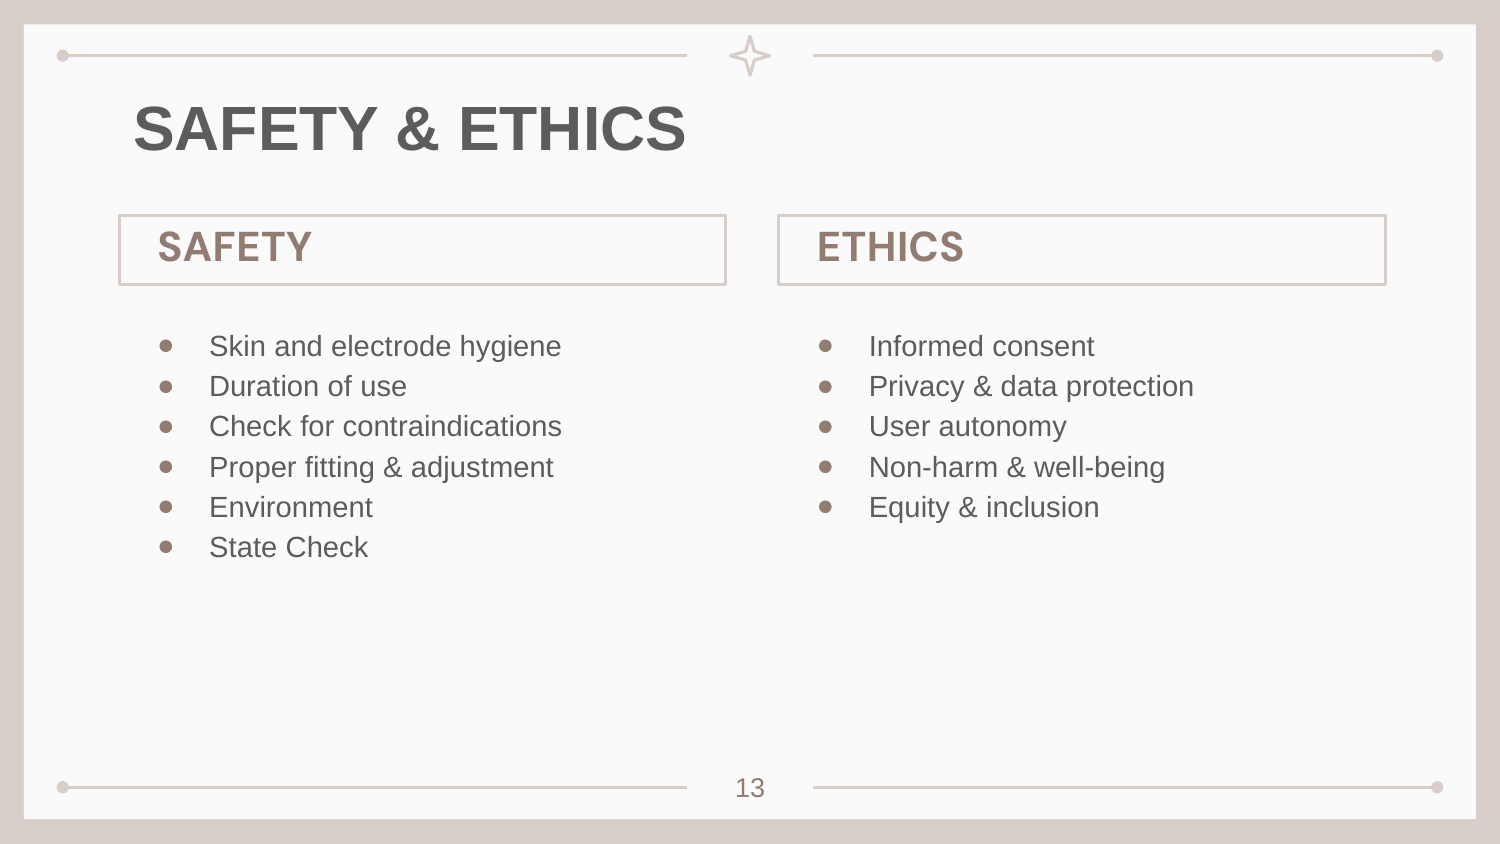

# SAFETY & ETHICS
SAFETY
ETHICS
Skin and electrode hygiene
Duration of use
Check for contraindications
Proper fitting & adjustment
Environment
State Check
Informed consent
Privacy & data protection
User autonomy
Non-harm & well-being
Equity & inclusion
13